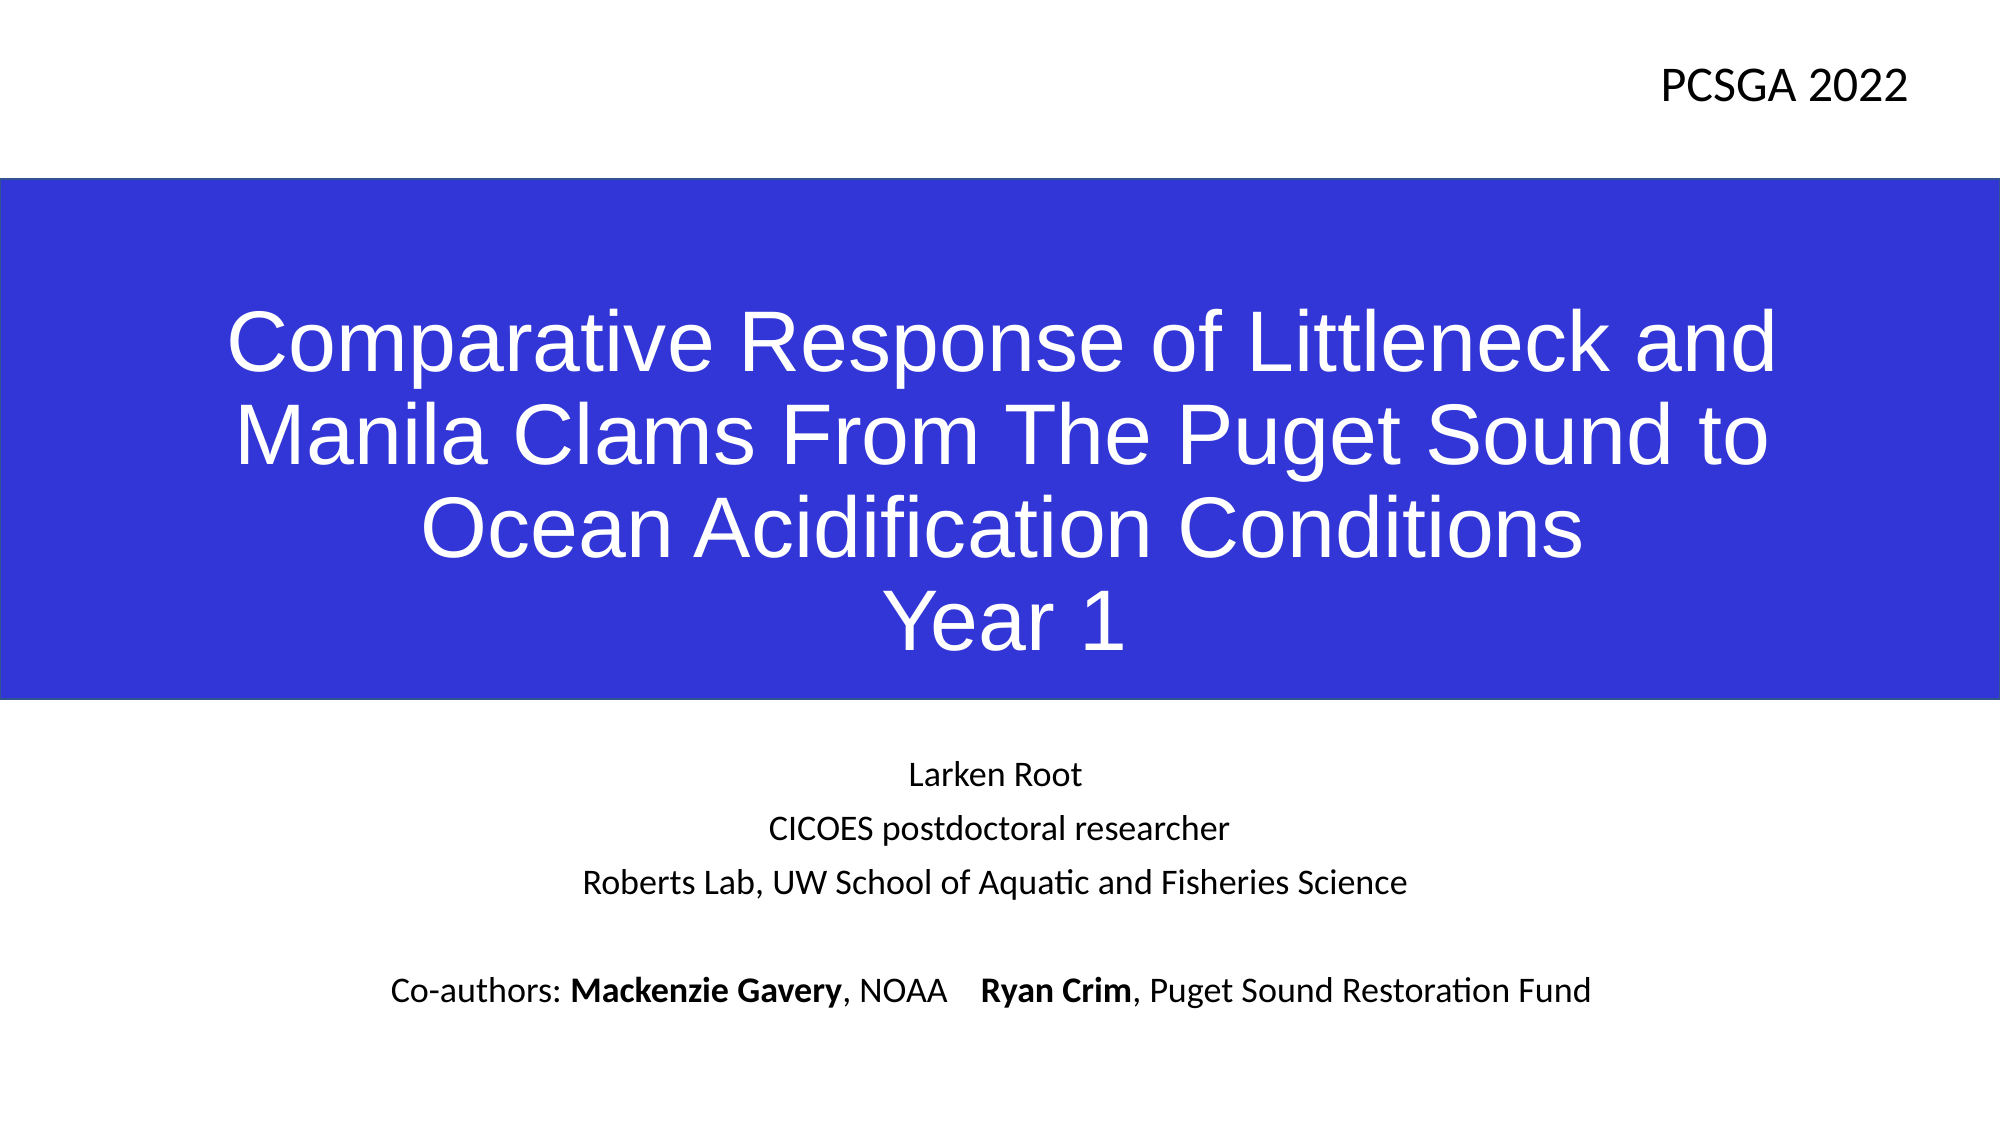

PCSGA 2022

# Comparative Response of Littleneck and Manila Clams From The Puget Sound to Ocean Acidification Conditions Year 1
Larken Root
CICOES postdoctoral researcher
Roberts Lab, UW School of Aquatic and Fisheries Science

Co-authors: Mackenzie Gavery, NOAA    Ryan Crim, Puget Sound Restoration Fund